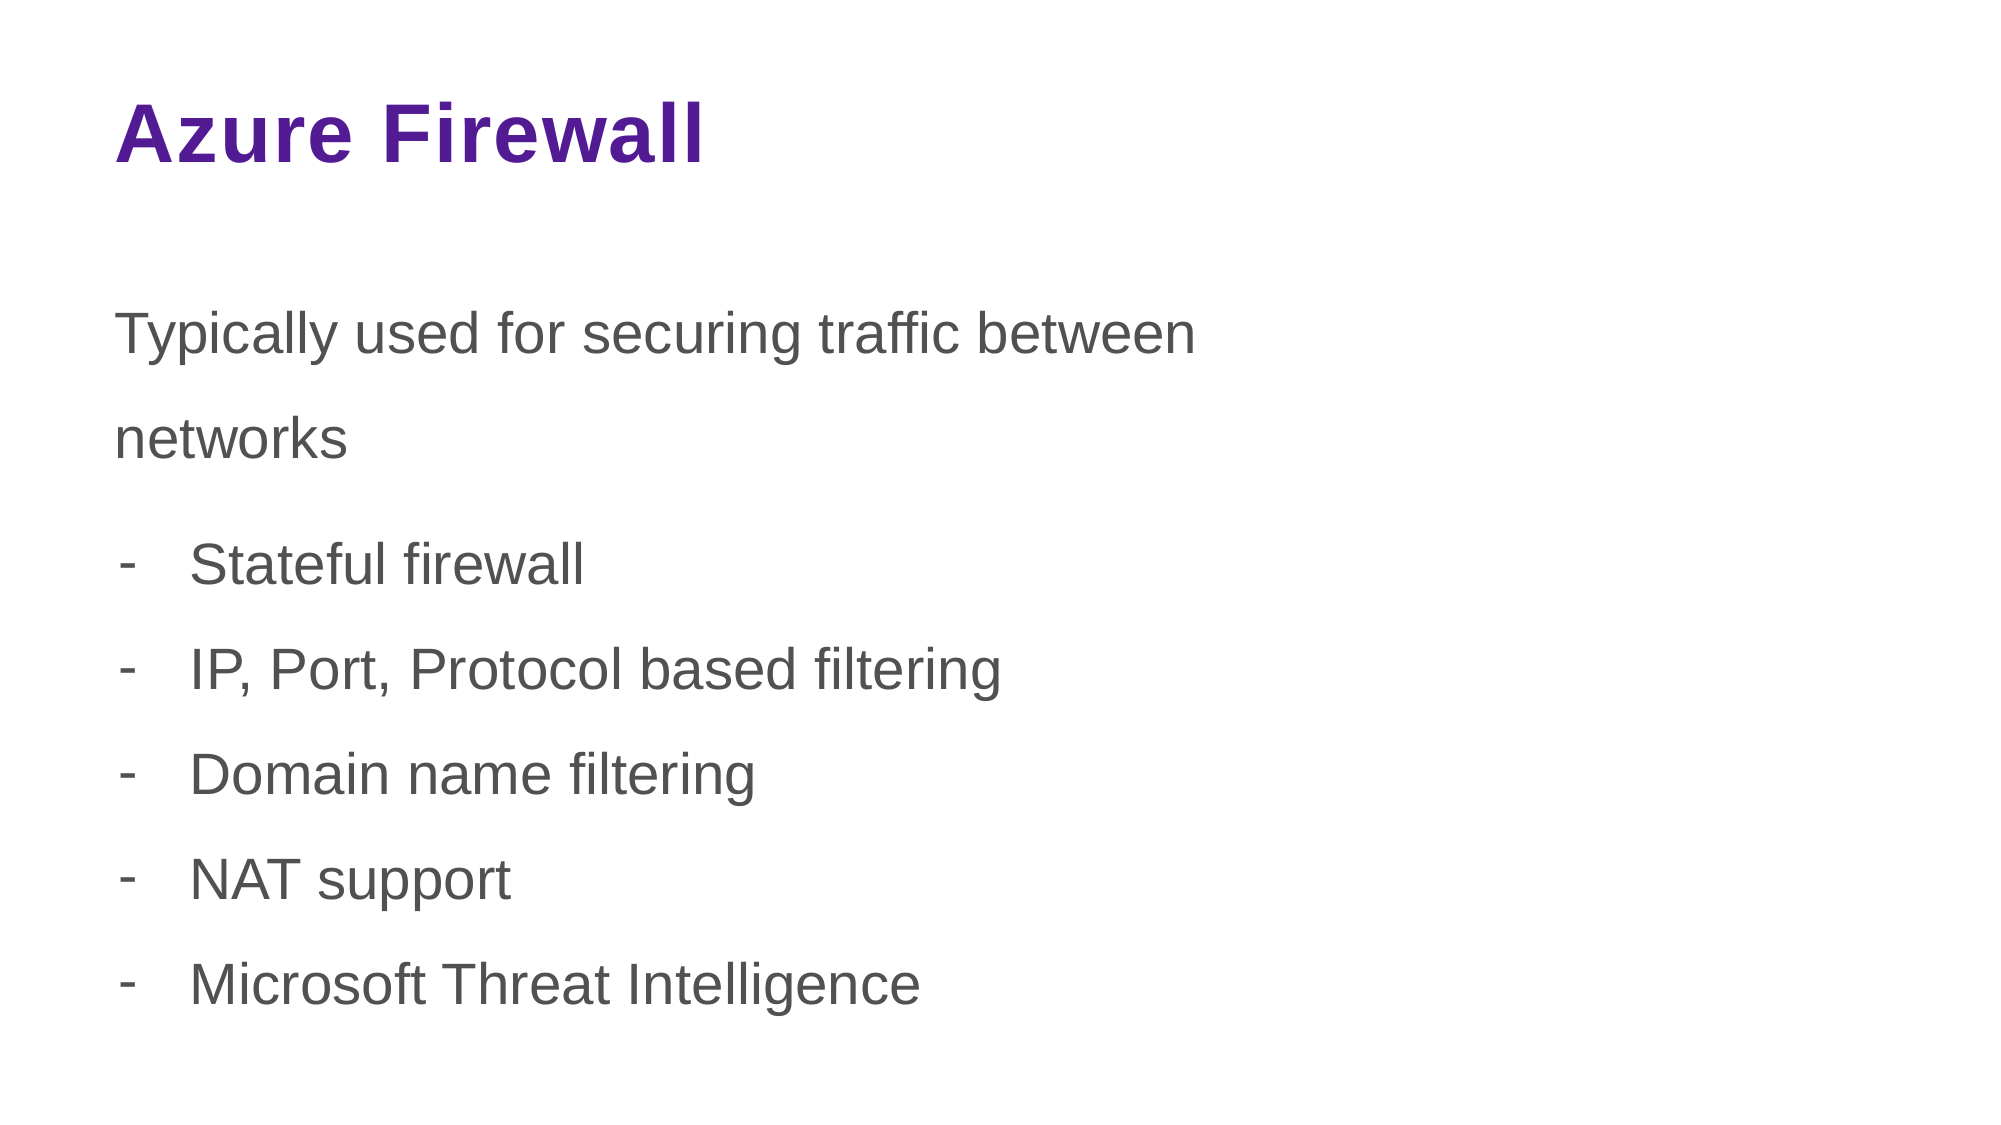

# Azure Firewall
Typically used for securing traffic between networks
Stateful firewall
IP, Port, Protocol based filtering
Domain name filtering
NAT support
Microsoft Threat Intelligence